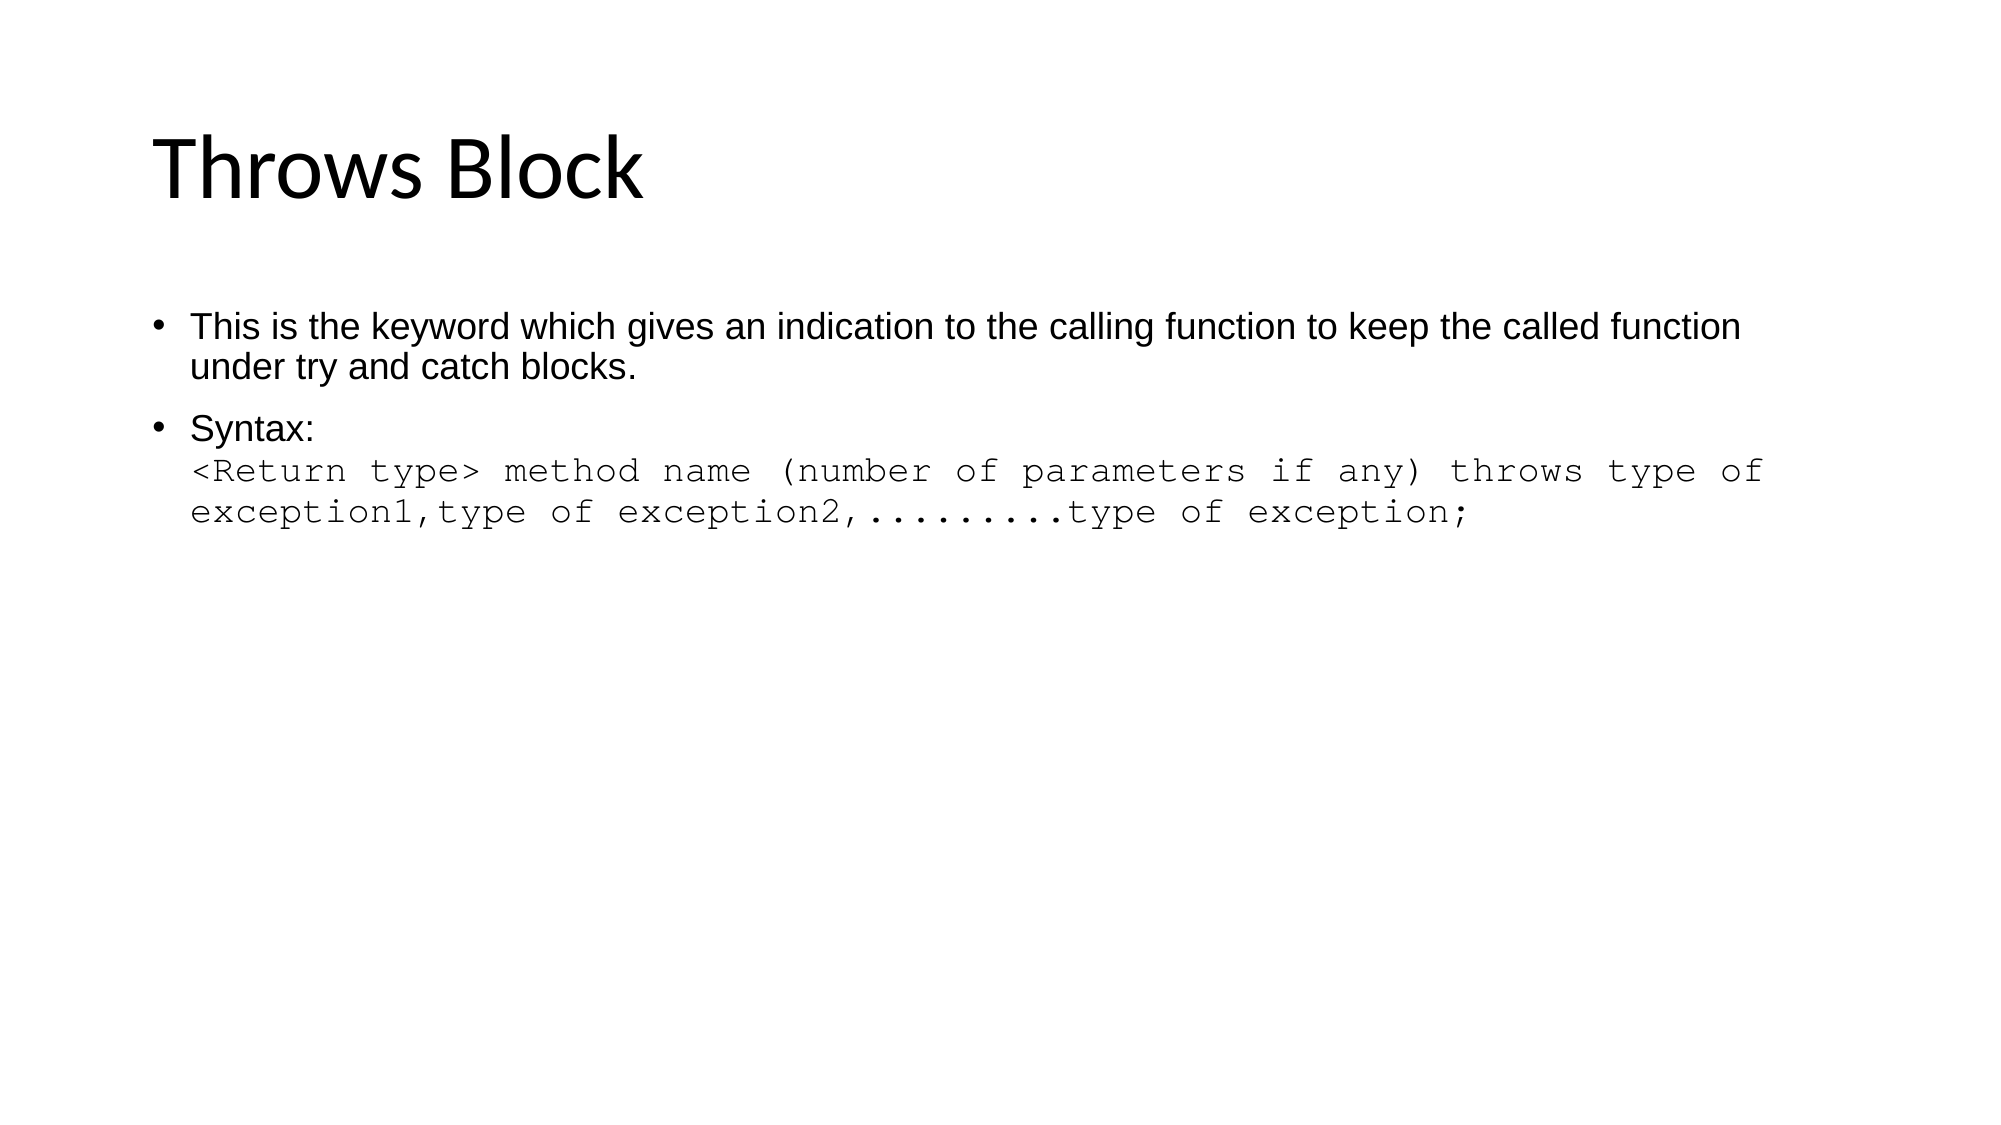

# Throws Block
This is the keyword which gives an indication to the calling function to keep the called function under try and catch blocks.
Syntax:
<Return type> method name (number of parameters if any) throws type of exception1,type of exception2,.........type of exception;